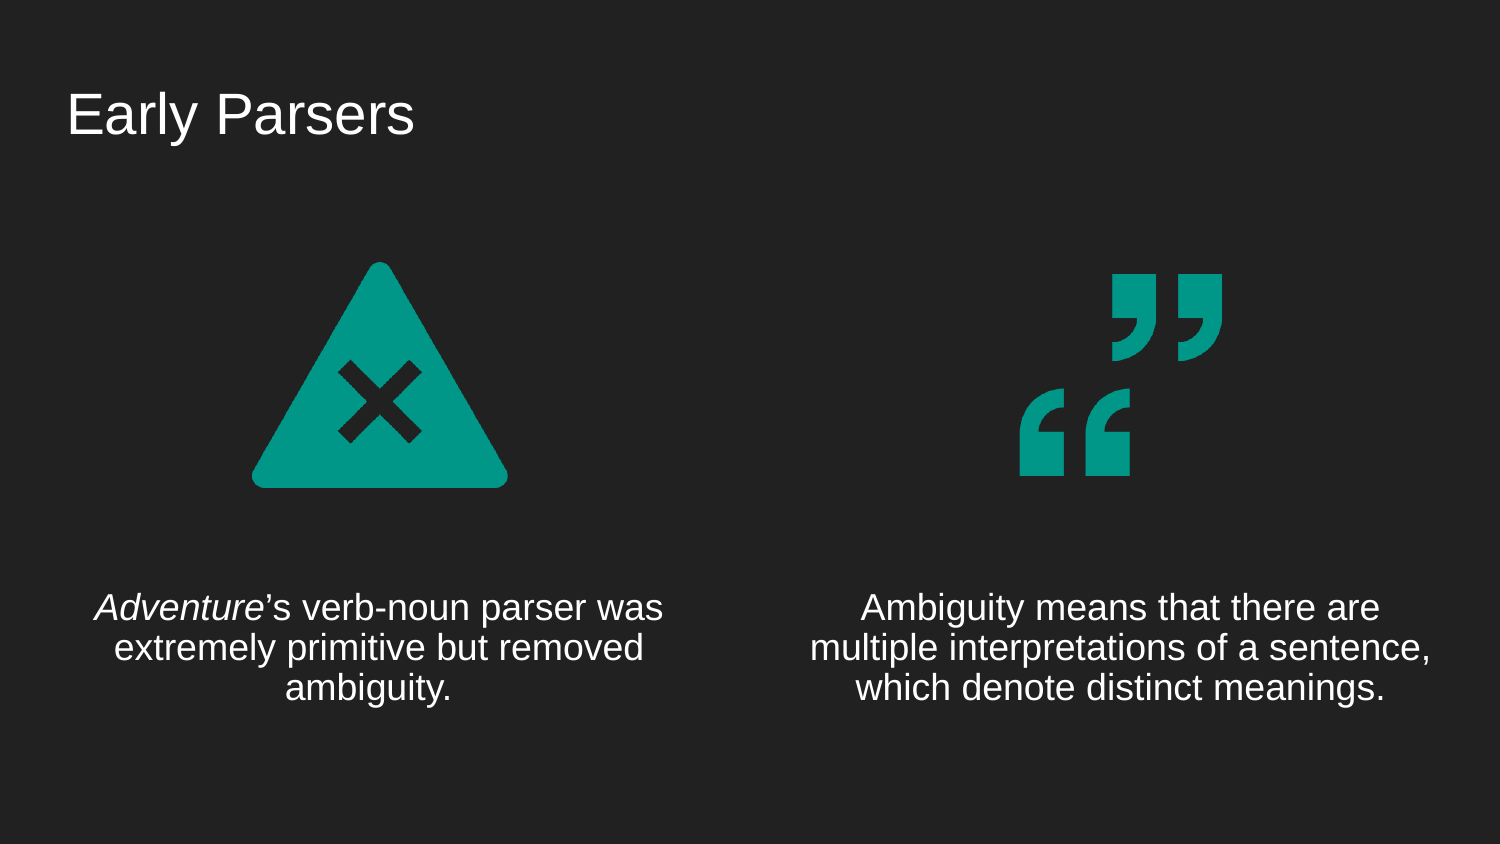

# Early Parsers
Adventure’s verb-noun parser was extremely primitive but removed ambiguity.
Ambiguity means that there are multiple interpretations of a sentence, which denote distinct meanings.